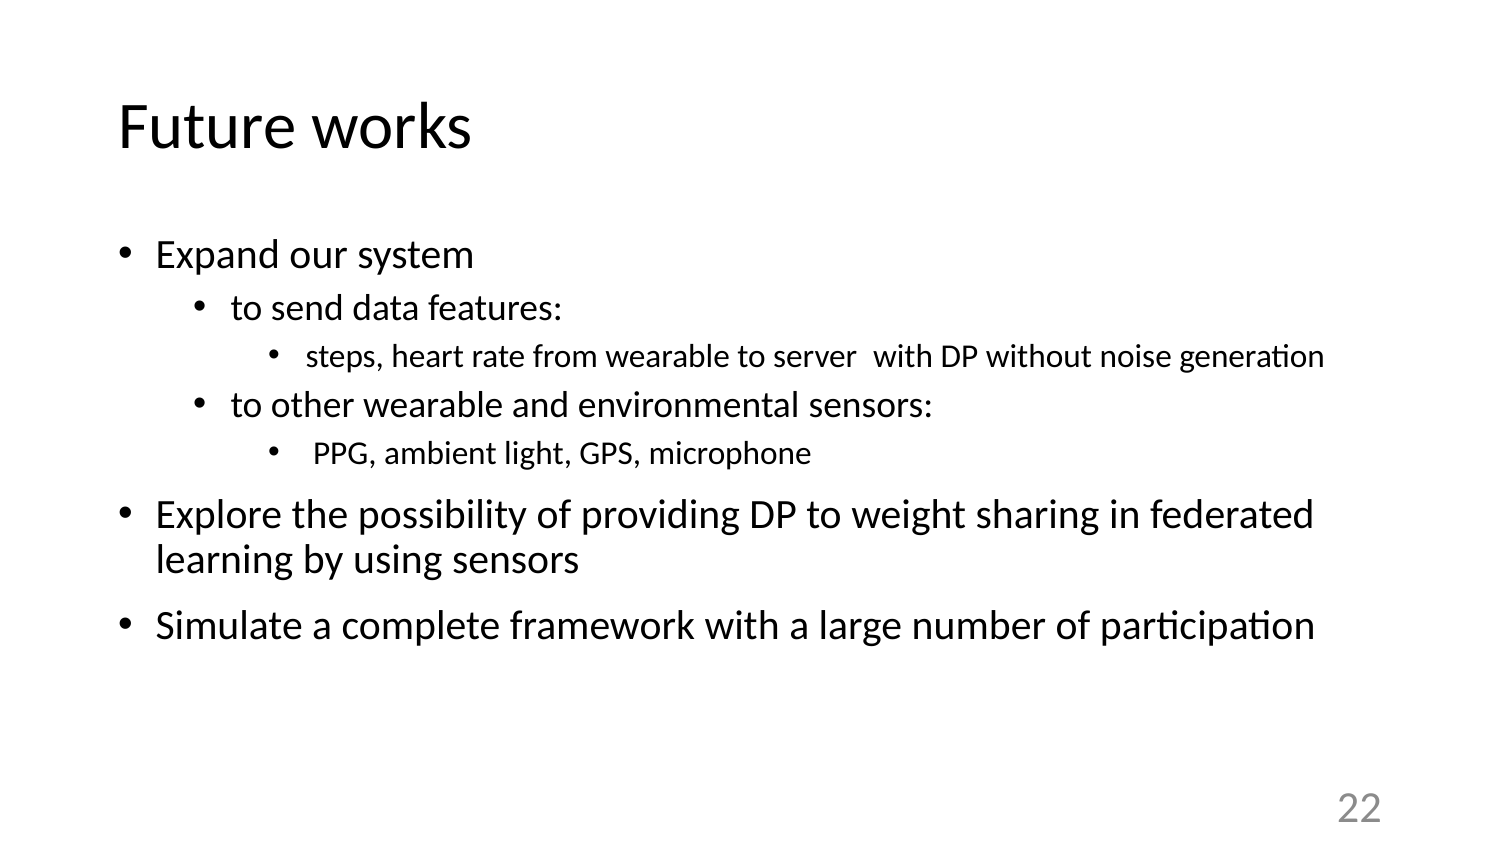

# Future works
Expand our system
to send data features:
steps, heart rate from wearable to server  with DP without noise generation
to other wearable and environmental sensors:
 PPG, ambient light, GPS, microphone
Explore the possibility of providing DP to weight sharing in federated learning by using sensors
Simulate a complete framework with a large number of participation

22